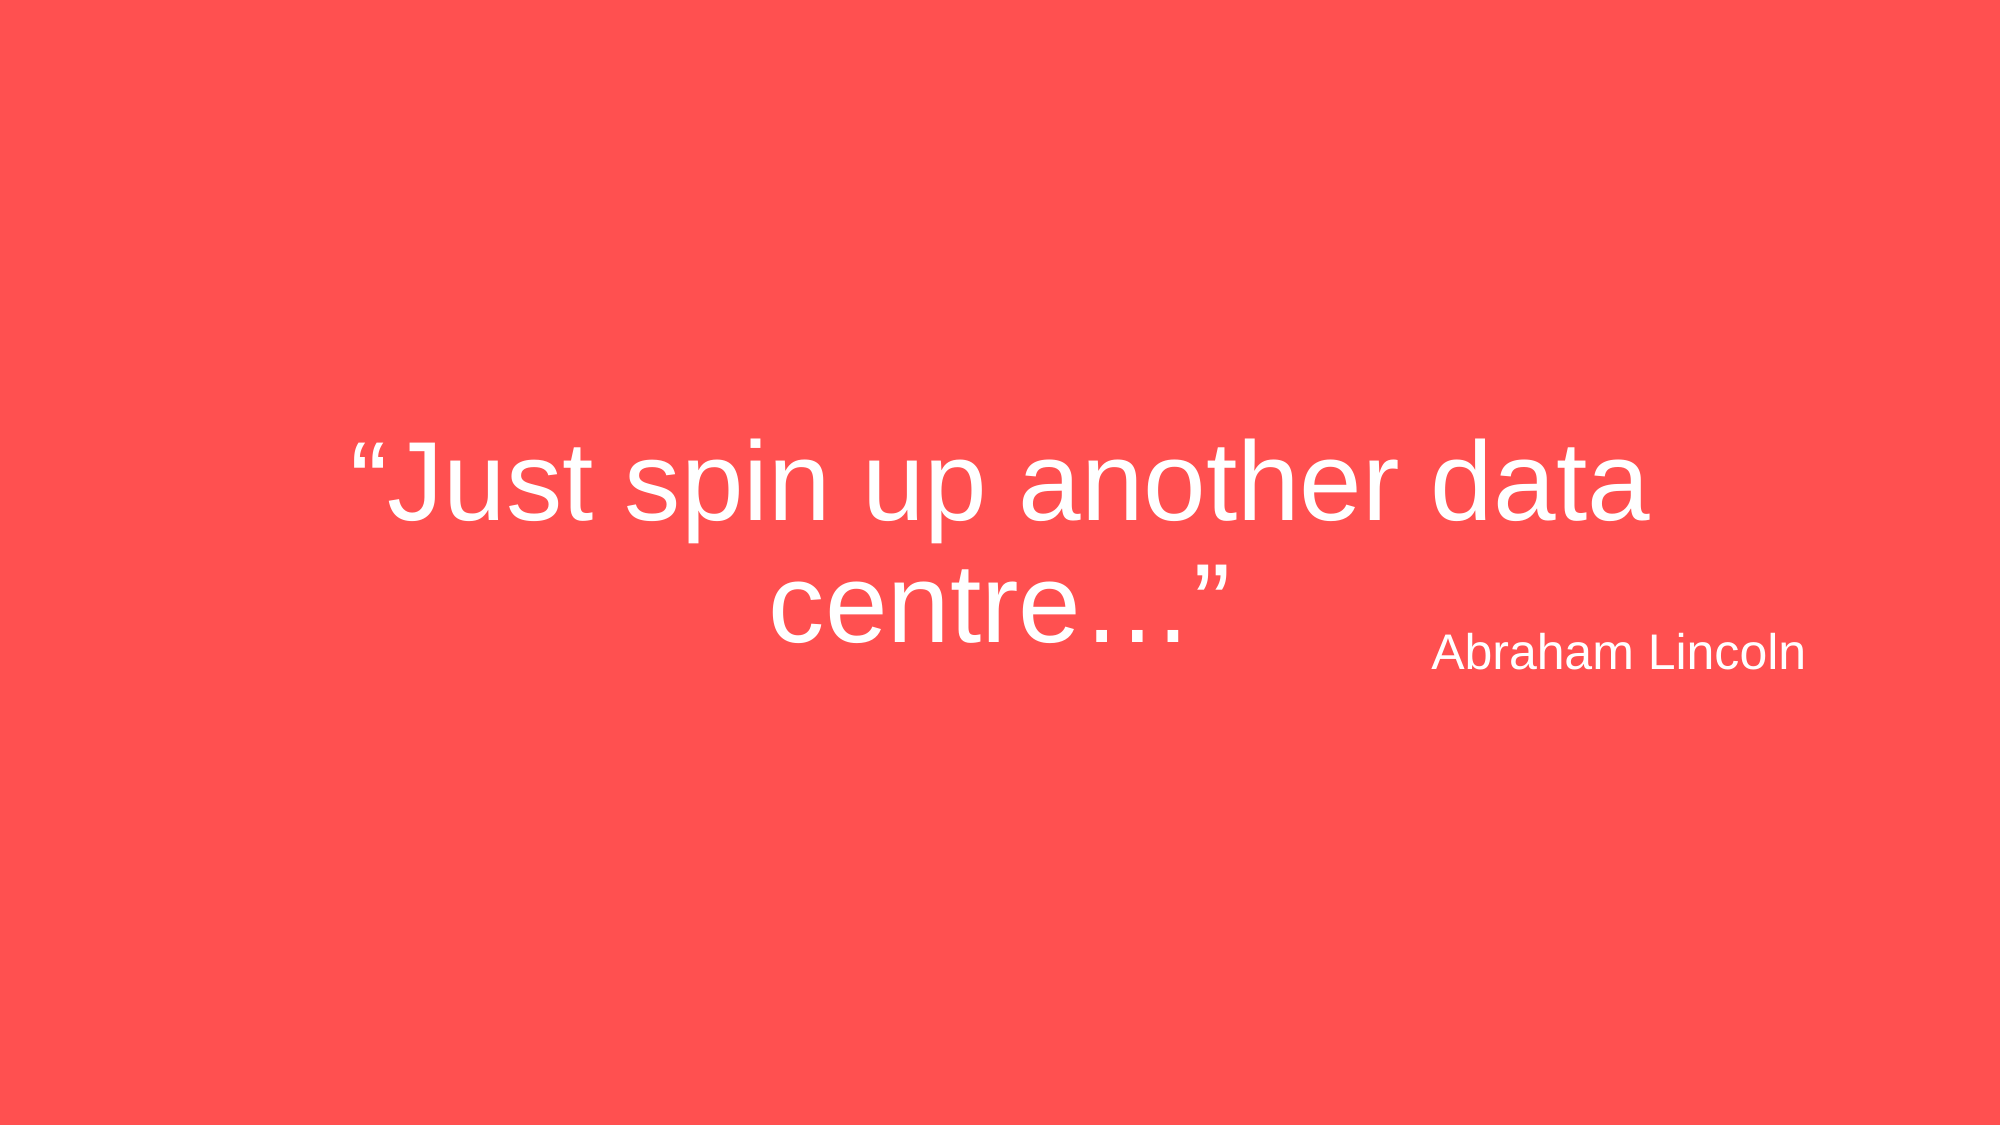

# “Just spin up another data centre…”
Abraham Lincoln